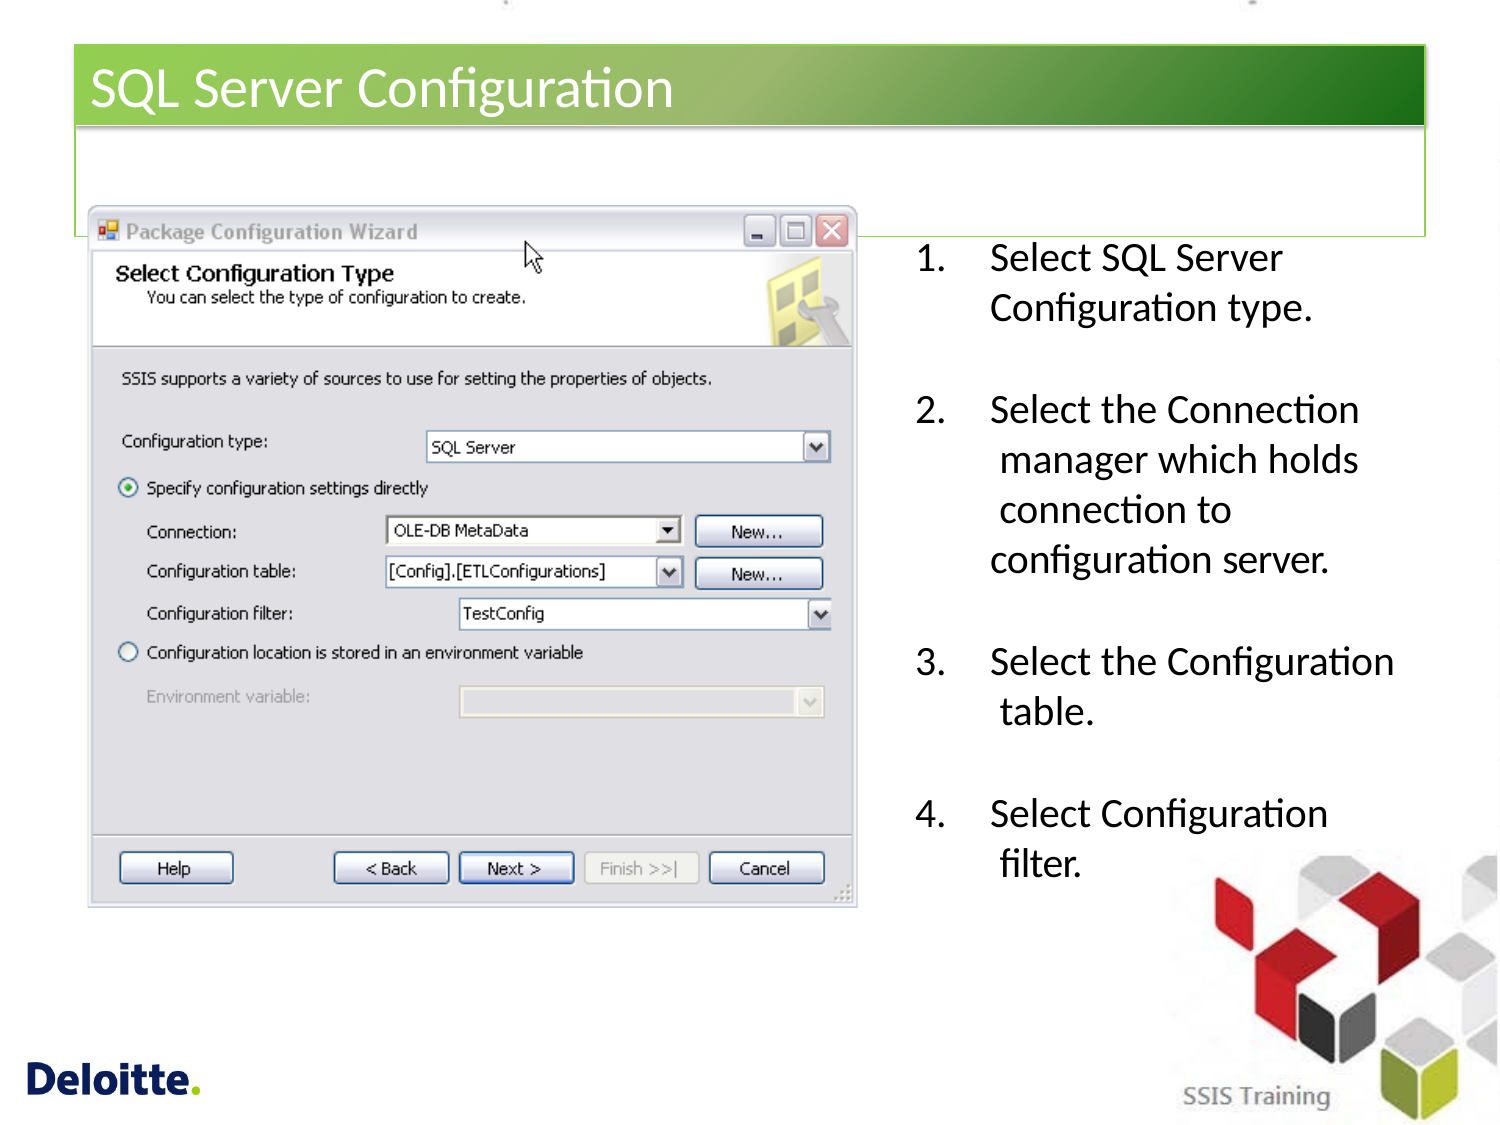

# SQL Server Configuration

Select SQL Server  Configuration type.

Select the Connection  manager which holds  connection to  configuration server.

Select the Configuration  table.

Select Configuration  filter.